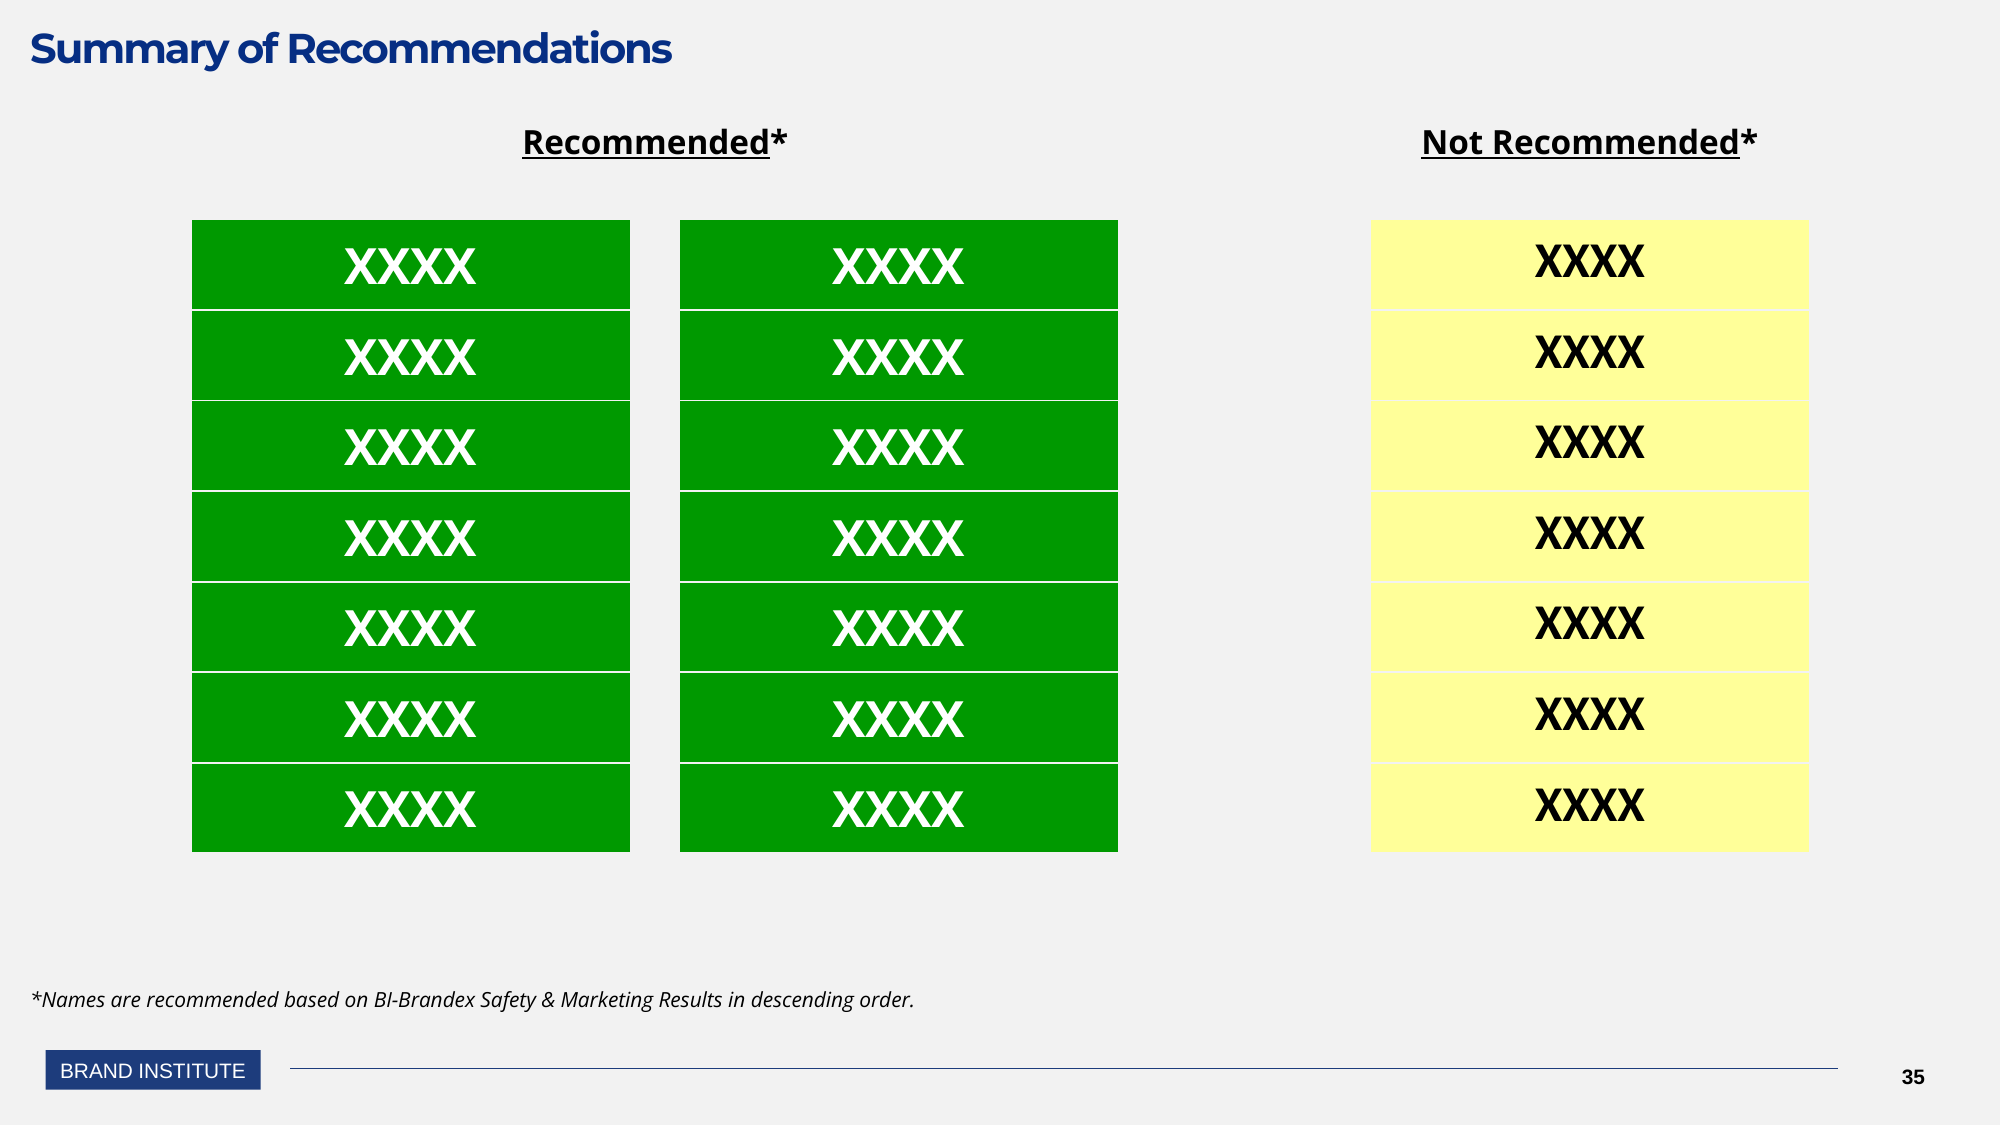

# Summary of Recommendations
Recommended*
Not Recommended*
| XXXX |
| --- |
| XXXX |
| XXXX |
| XXXX |
| XXXX |
| XXXX |
| XXXX |
| XXXX |
| --- |
| XXXX |
| XXXX |
| XXXX |
| XXXX |
| XXXX |
| XXXX |
| XXXX |
| --- |
| XXXX |
| XXXX |
| XXXX |
| XXXX |
| XXXX |
| XXXX |
*Names are recommended based on BI-Brandex Safety & Marketing Results in descending order.